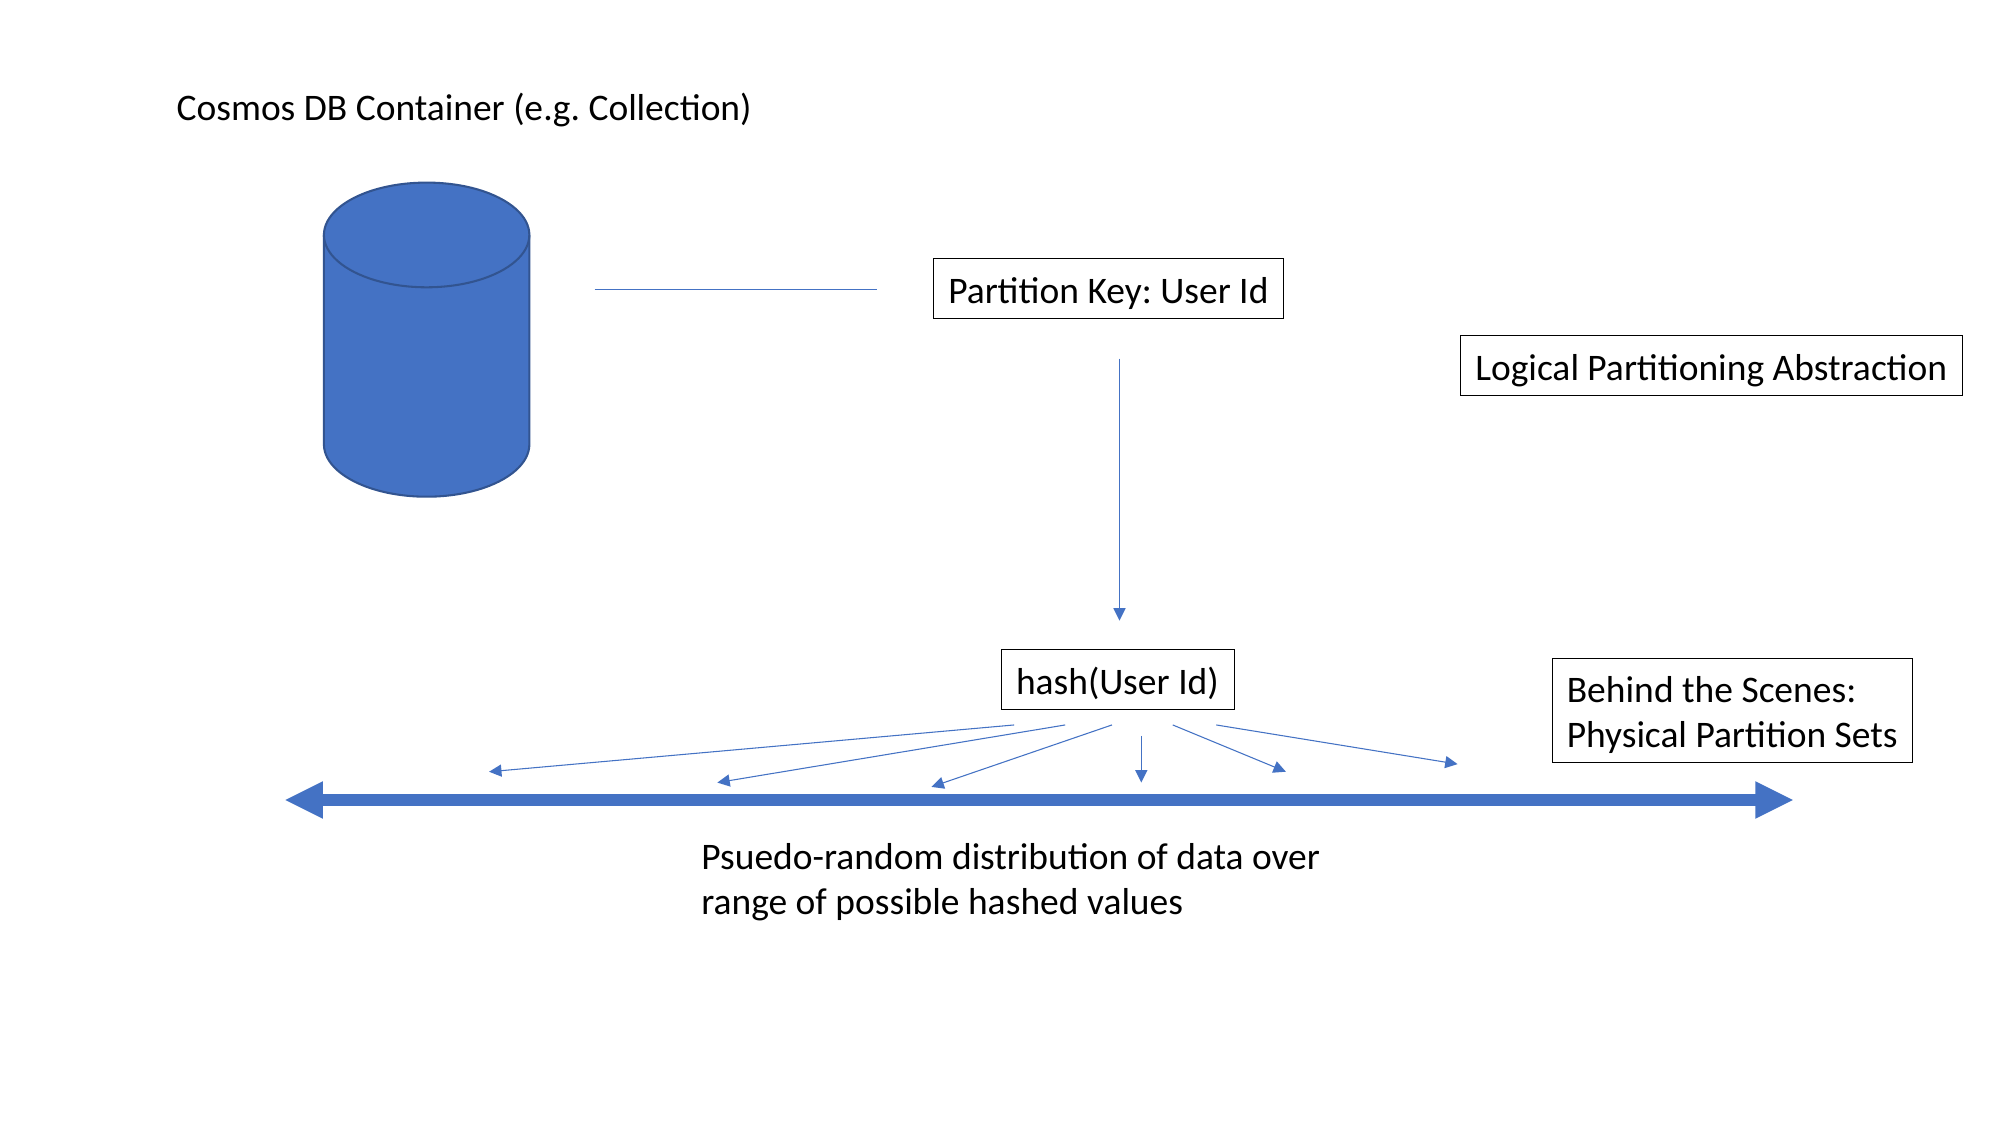

Cosmos DB Container (e.g. Collection)

Partition Key: User Id
Logical Partitioning Abstraction
hash(User Id)
Behind the Scenes:
Physical Partition Sets
Psuedo-random distribution of data over
range of possible hashed values